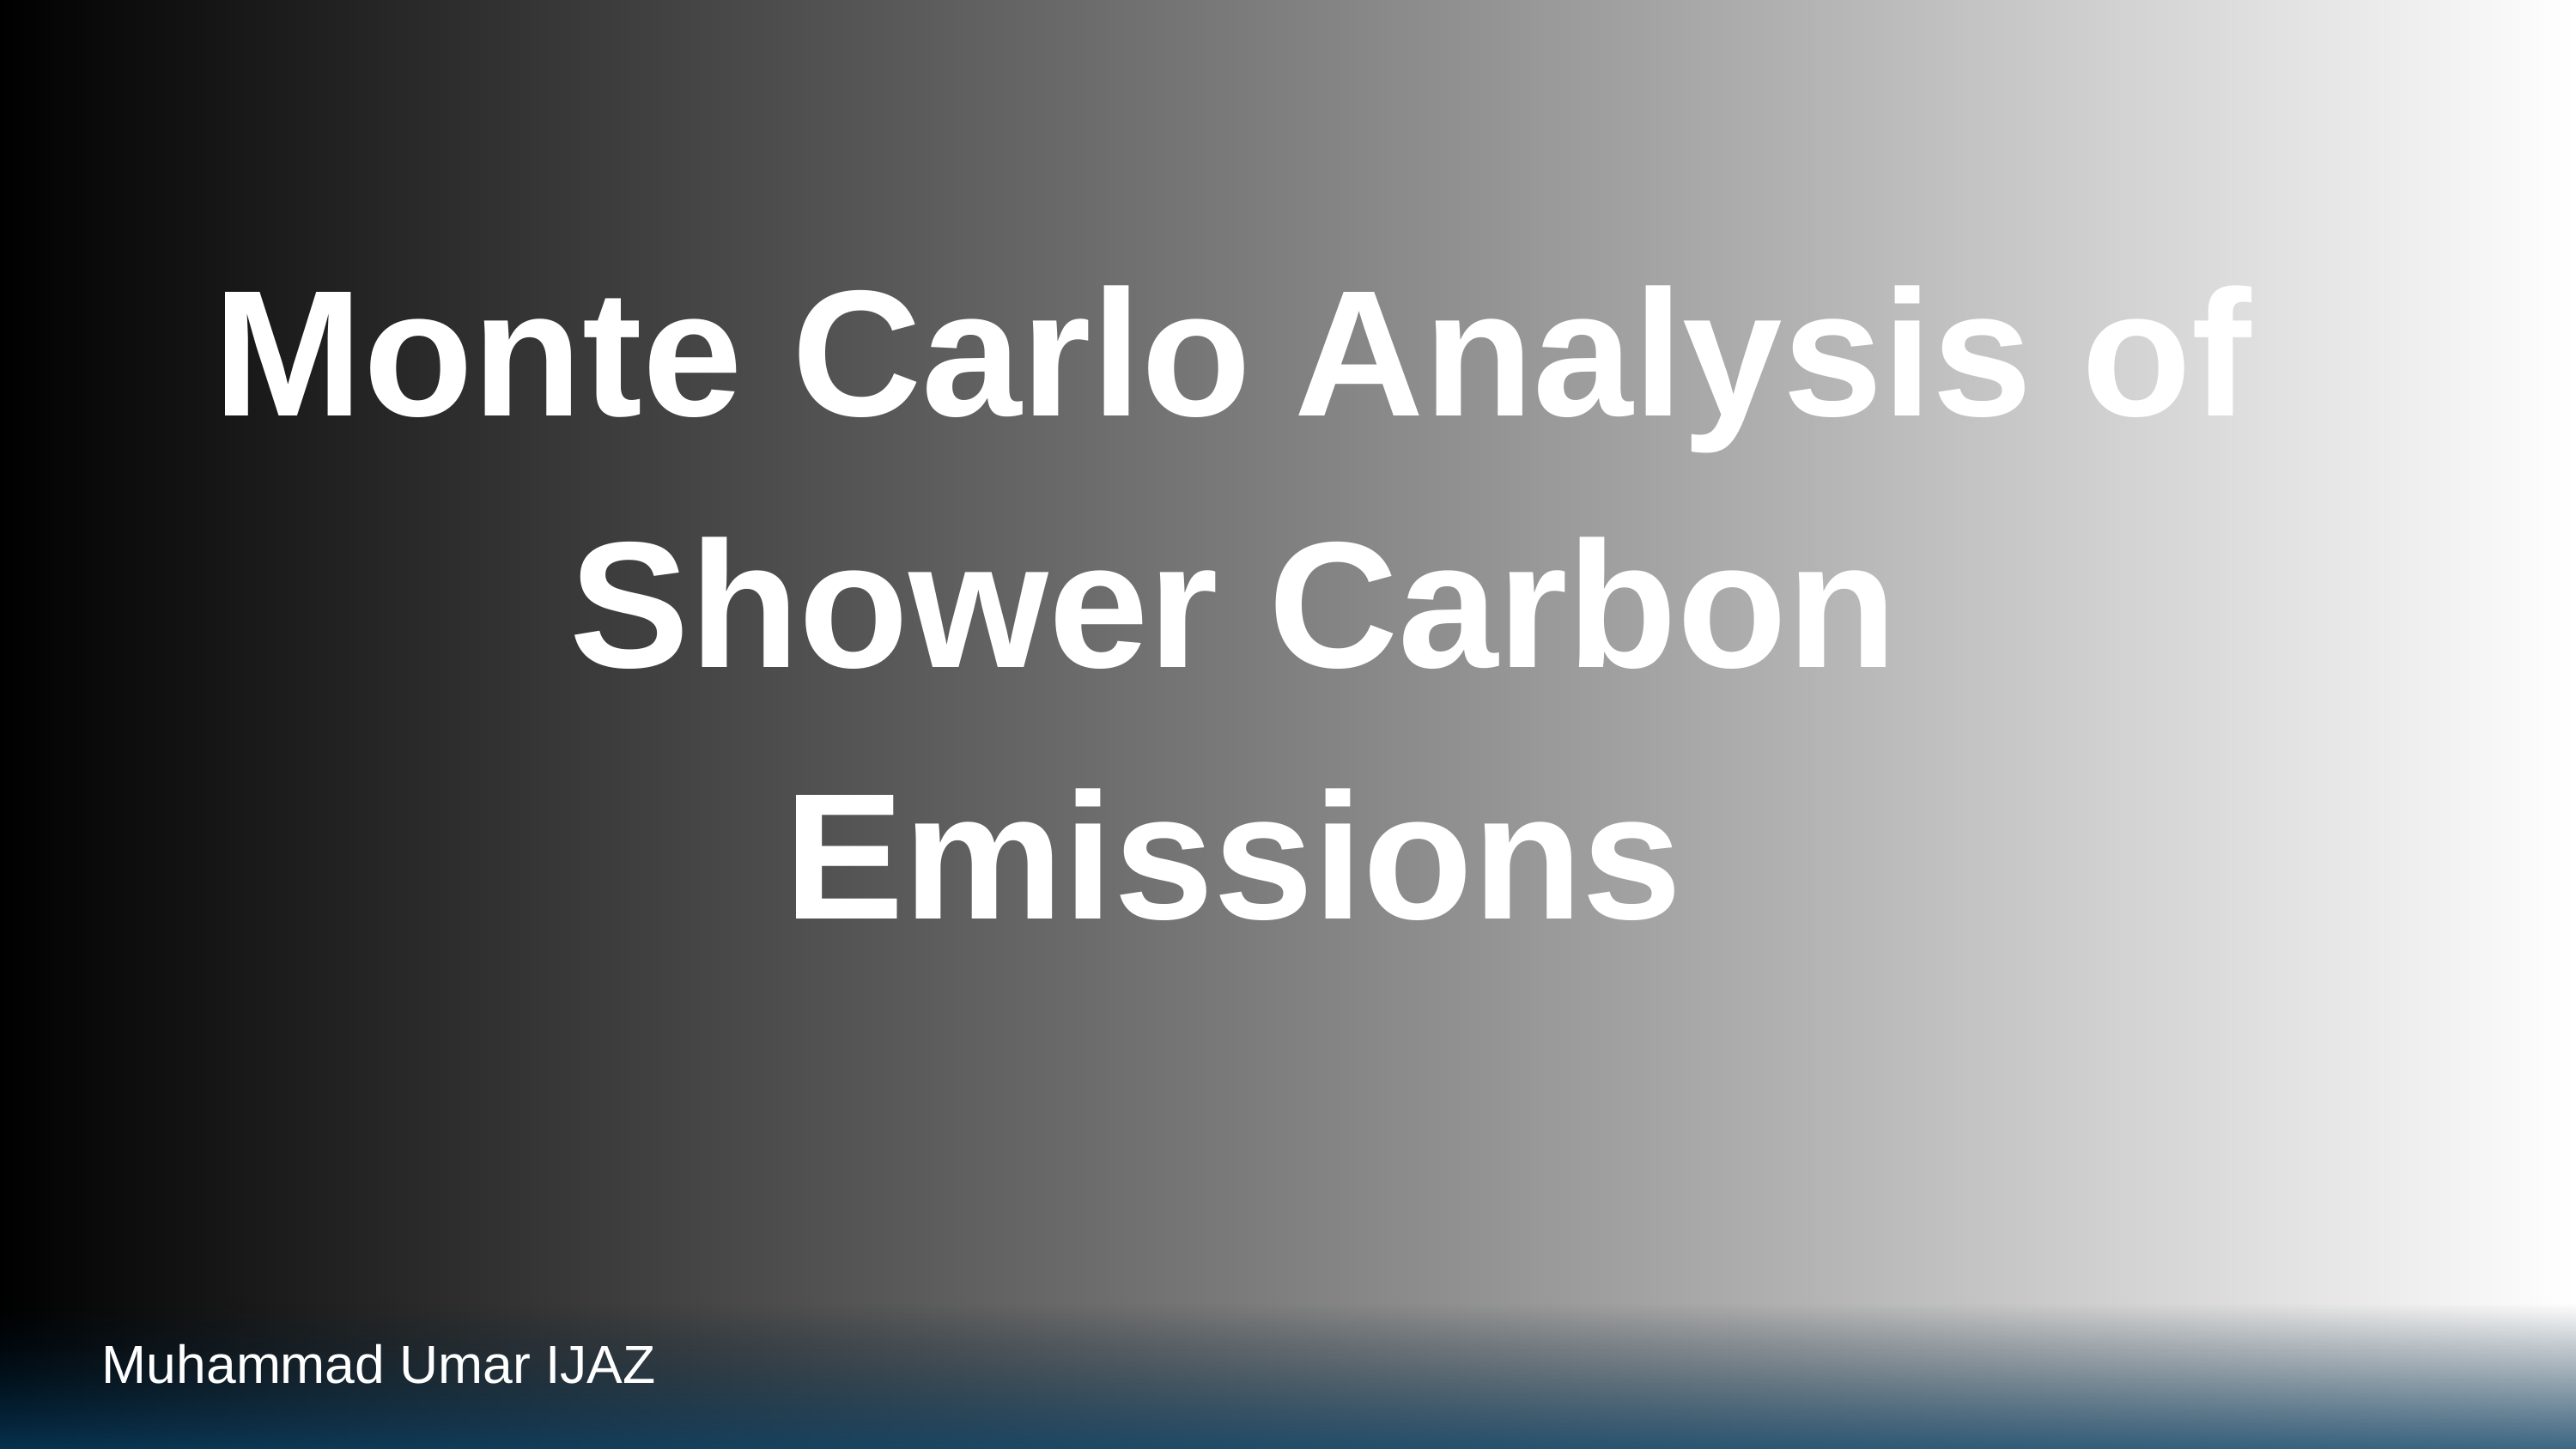

Monte Carlo Analysis of Shower Carbon Emissions

Muhammad Umar IJAZ